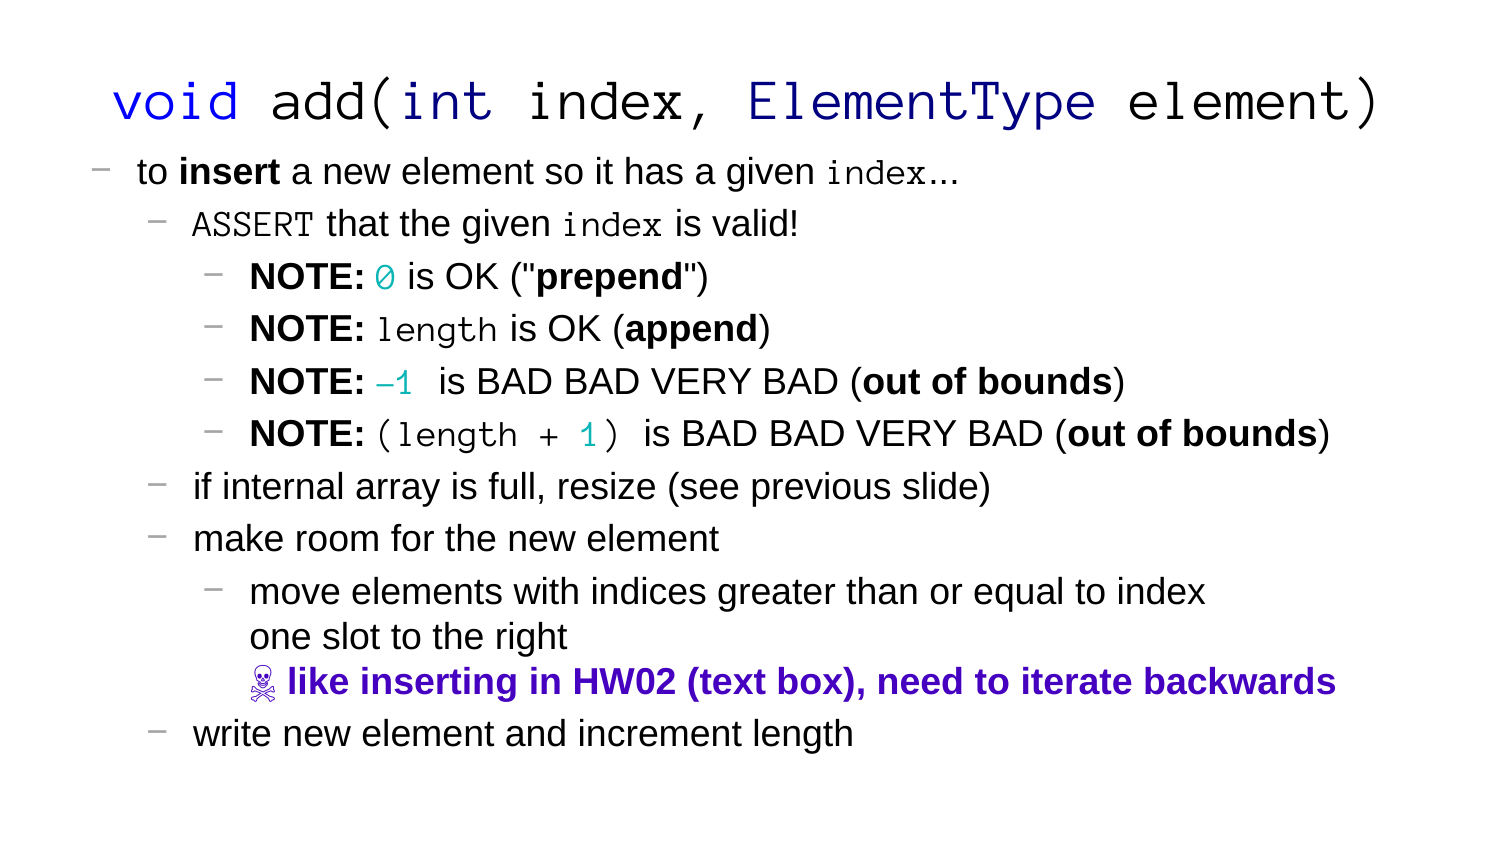

# void add(int index, ElementType element)
to insert a new element so it has a given index...
ASSERT that the given index is valid!
NOTE: 0 is OK ("prepend")
NOTE: length is OK (append)
NOTE: -1  is BAD BAD VERY BAD (out of bounds)
NOTE: (length + 1)  is BAD BAD VERY BAD (out of bounds)
if internal array is full, resize (see previous slide)
make room for the new element
move elements with indices greater than or equal to index
one slot to the right
☠️ like inserting in HW02 (text box), need to iterate backwards
write new element and increment length